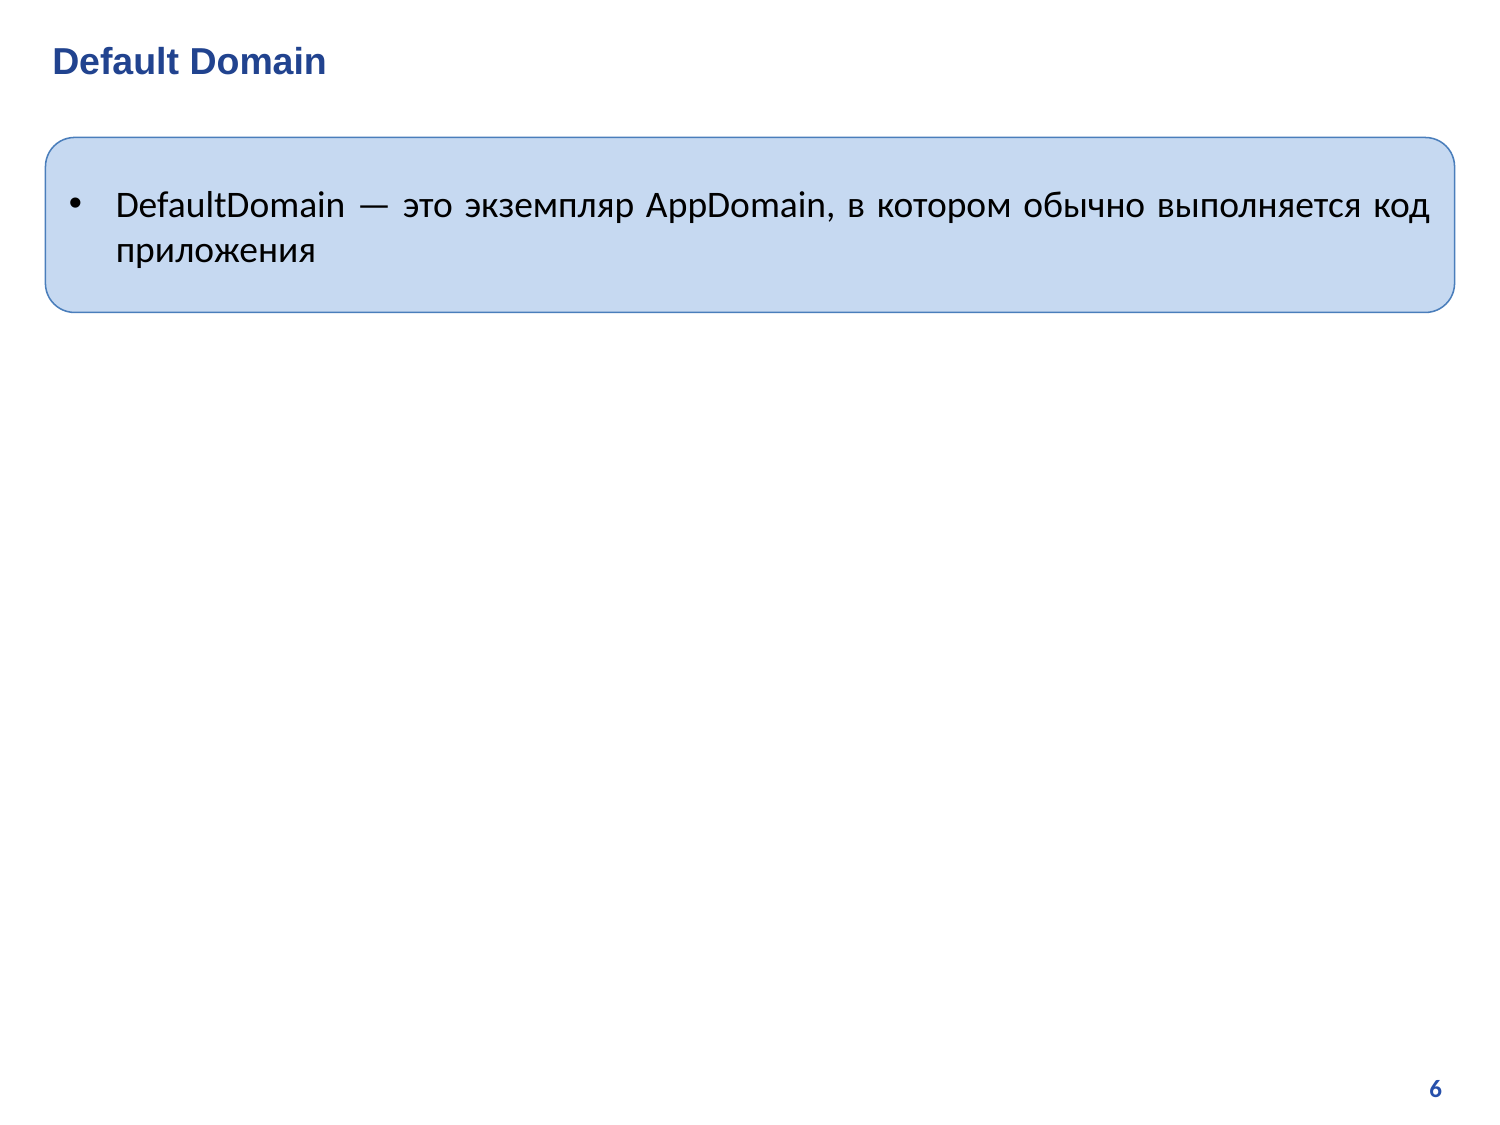

# Default Domain
DefaultDomain — это экземпляр AppDomain, в котором обычно выполняется код приложения